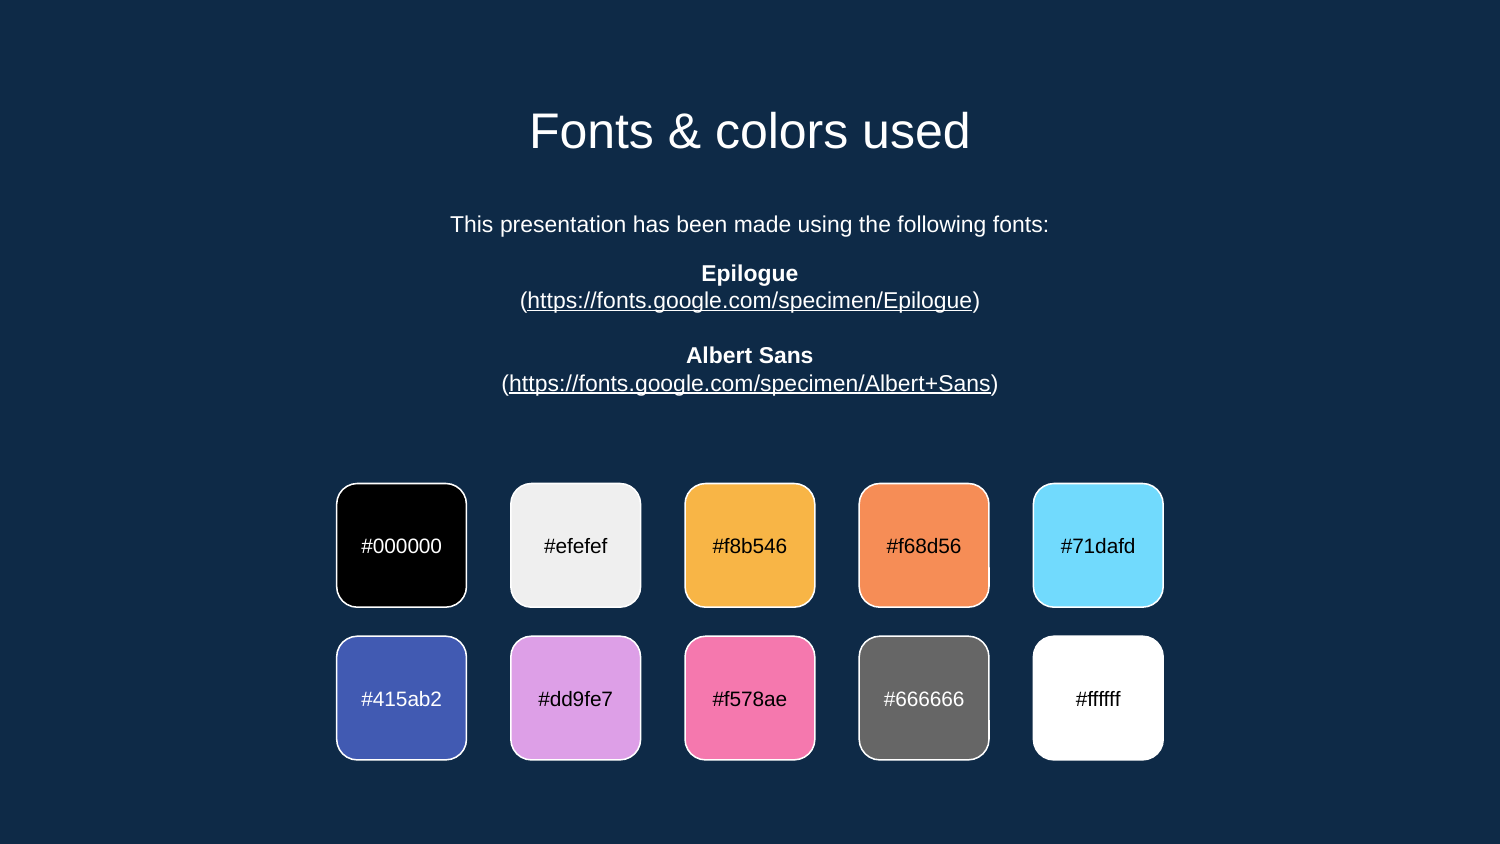

# Fonts & colors used
This presentation has been made using the following fonts:
Epilogue
(https://fonts.google.com/specimen/Epilogue)

Albert Sans
(https://fonts.google.com/specimen/Albert+Sans)

#000000
#efefef
#f8b546
#f68d56
#71dafd

#415ab2
#dd9fe7
#f578ae
#666666
#ffffff